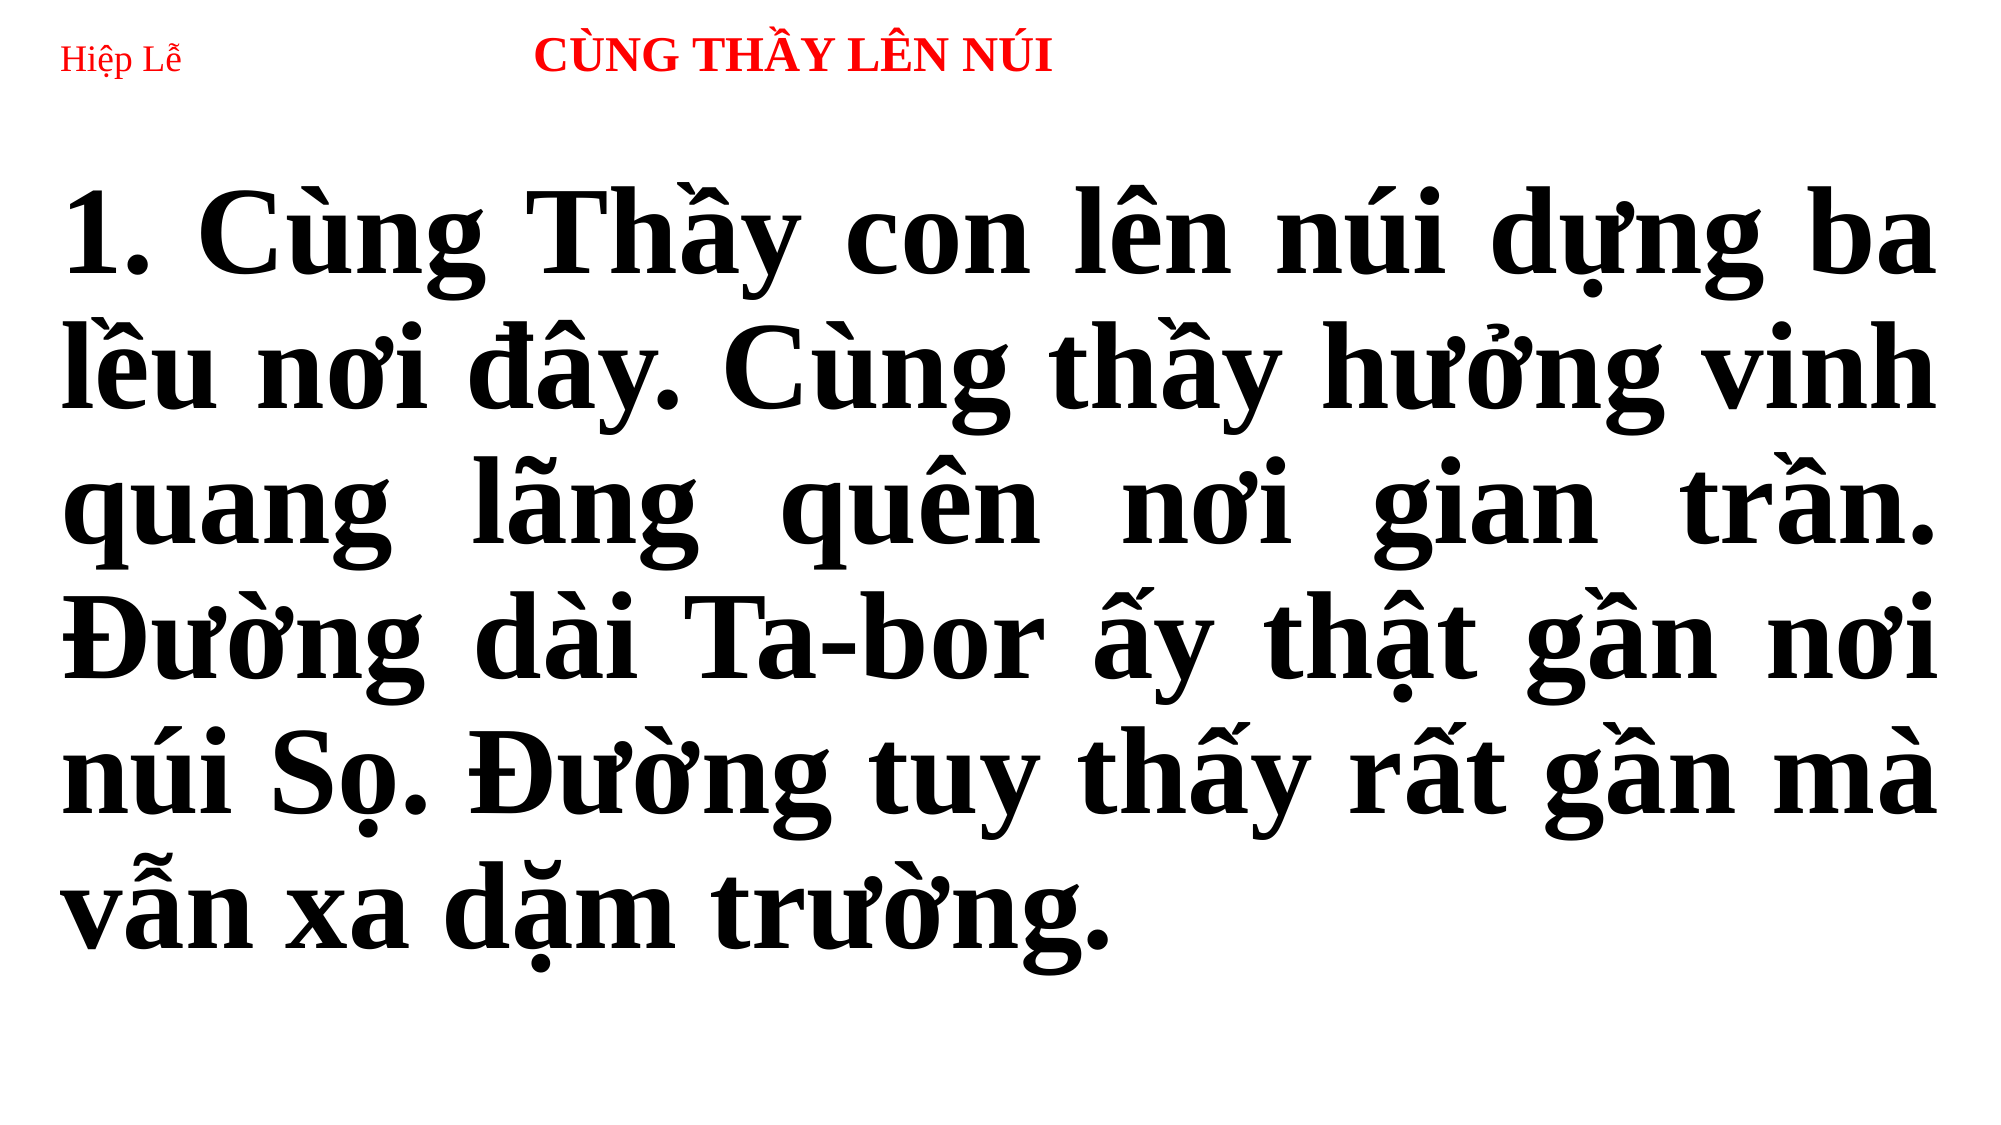

# Hiệp Lễ                                     CÙNG THẦY LÊN NÚI
1. Cùng Thầy con lên núi dựng ba lều nơi đây. Cùng thầy hưởng vinh quang lãng quên nơi gian trần. Đường dài Ta-bor ấy thật gần nơi núi Sọ. Đường tuy thấy rất gần mà vẫn xa dặm trường.